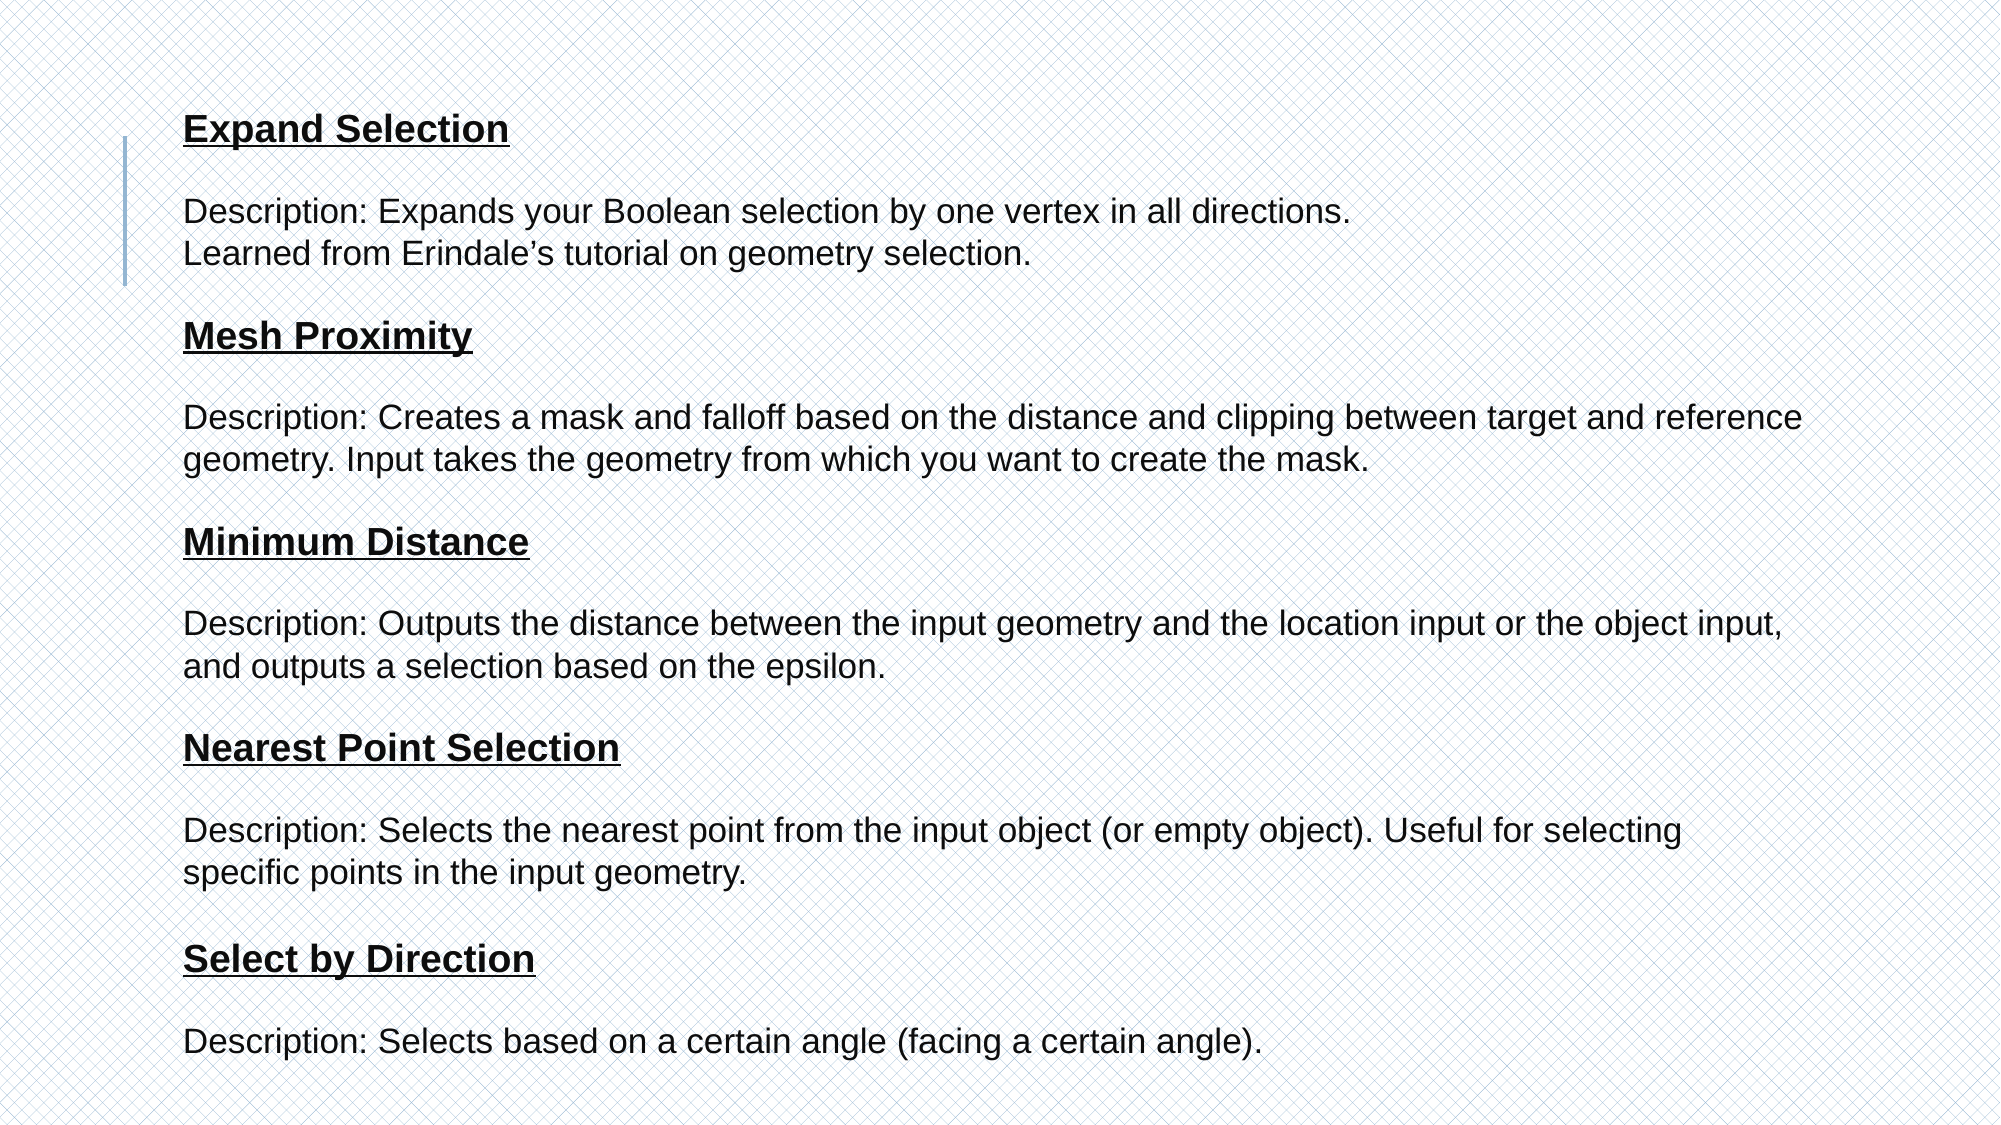

# Expand Selection Description: Expands your Boolean selection by one vertex in all directions. Learned from Erindale’s tutorial on geometry selection. Mesh Proximity Description: Creates a mask and falloff based on the distance and clipping between target and reference geometry. Input takes the geometry from which you want to create the mask. Minimum Distance Description: Outputs the distance between the input geometry and the location input or the object input, and outputs a selection based on the epsilon. Nearest Point Selection Description: Selects the nearest point from the input object (or empty object). Useful for selecting specific points in the input geometry. Select by Direction Description: Selects based on a certain angle (facing a certain angle).